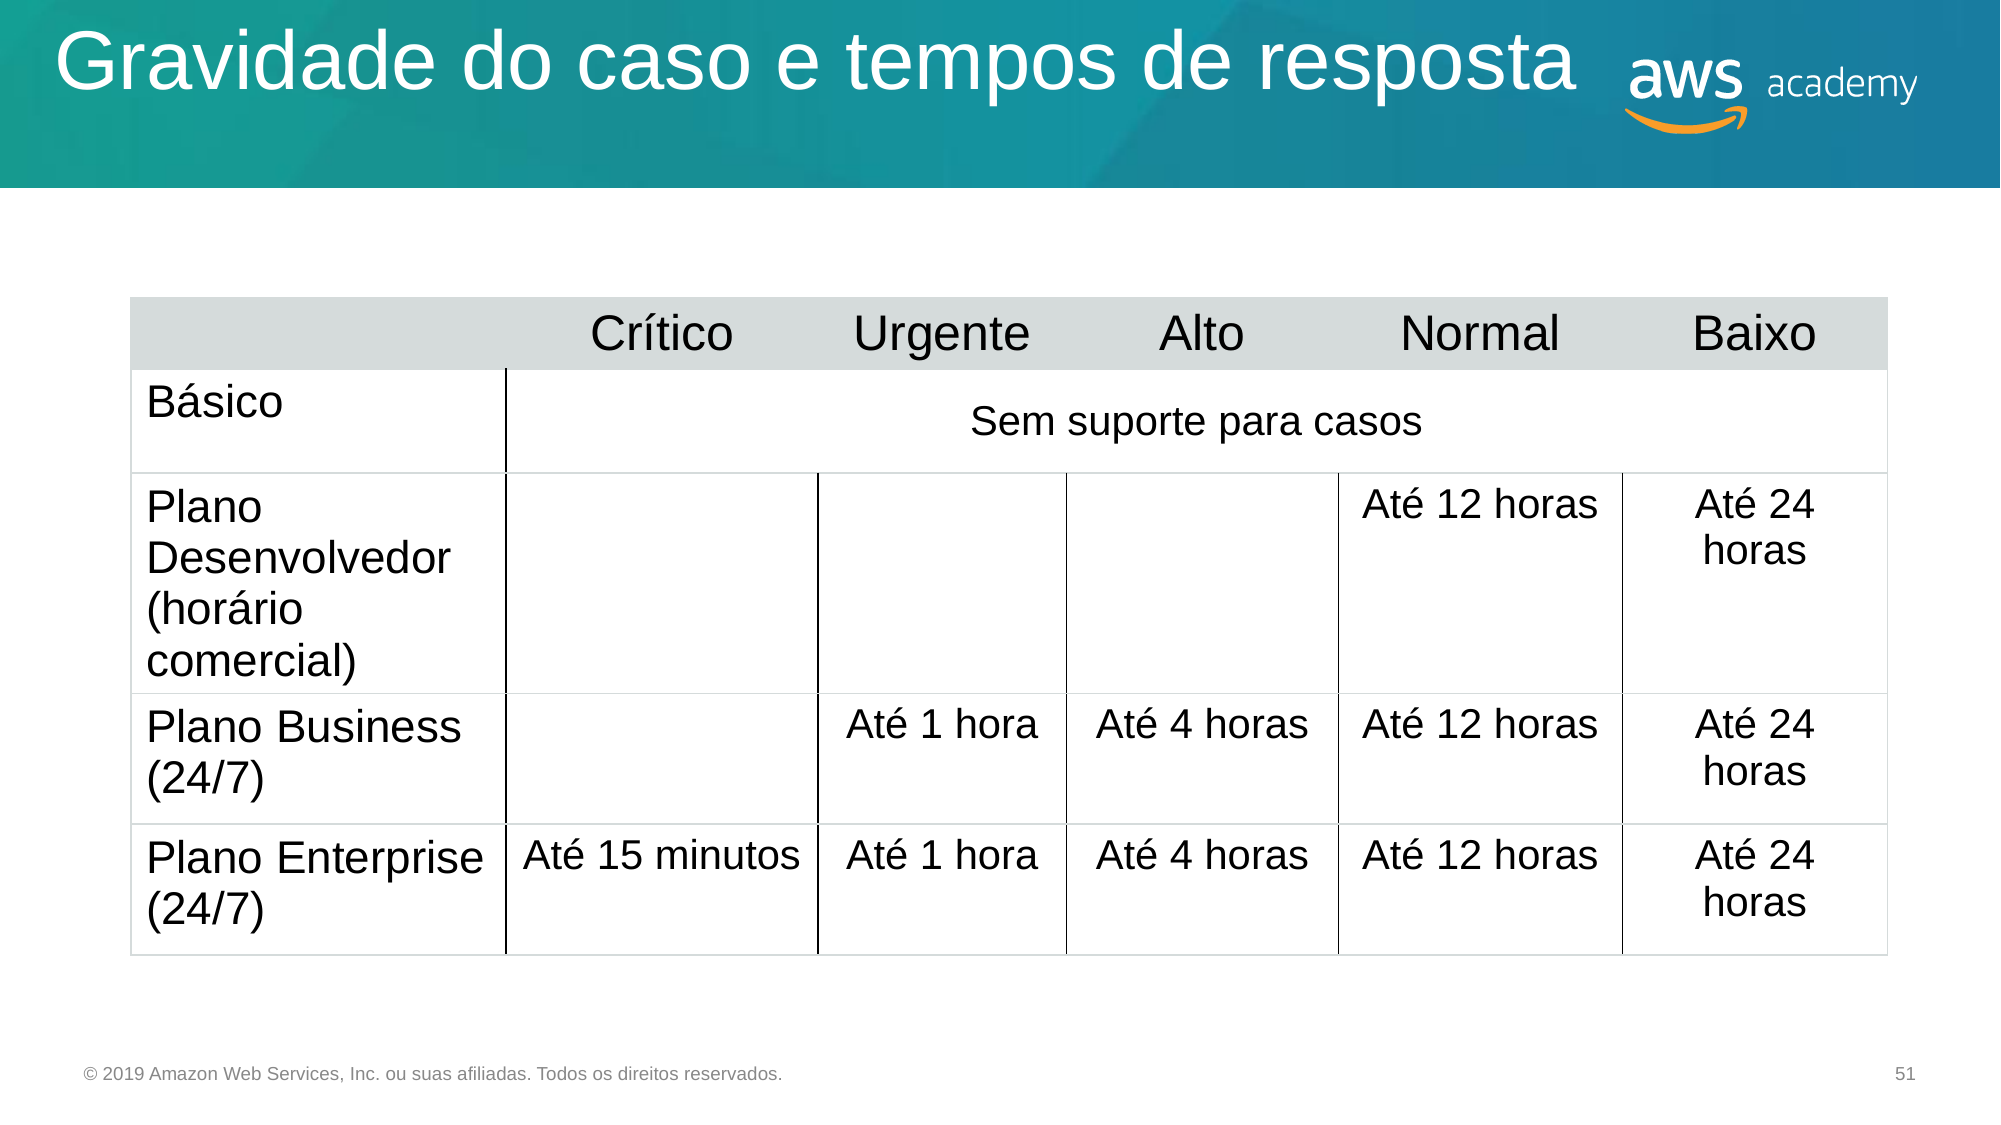

# Gravidade do caso e tempos de resposta
|  | Crítico | Urgente | Alto | Normal | Baixo |
| --- | --- | --- | --- | --- | --- |
| Básico | Sem suporte para casos |  |  |  |  |
| Plano Desenvolvedor (horário comercial) |  |  |  | Até 12 horas | Até 24 horas |
| Plano Business (24/7) |  | Até 1 hora | Até 4 horas | Até 12 horas | Até 24 horas |
| Plano Enterprise (24/7) | Até 15 minutos | Até 1 hora | Até 4 horas | Até 12 horas | Até 24 horas |
© 2019 Amazon Web Services, Inc. ou suas afiliadas. Todos os direitos reservados.
51